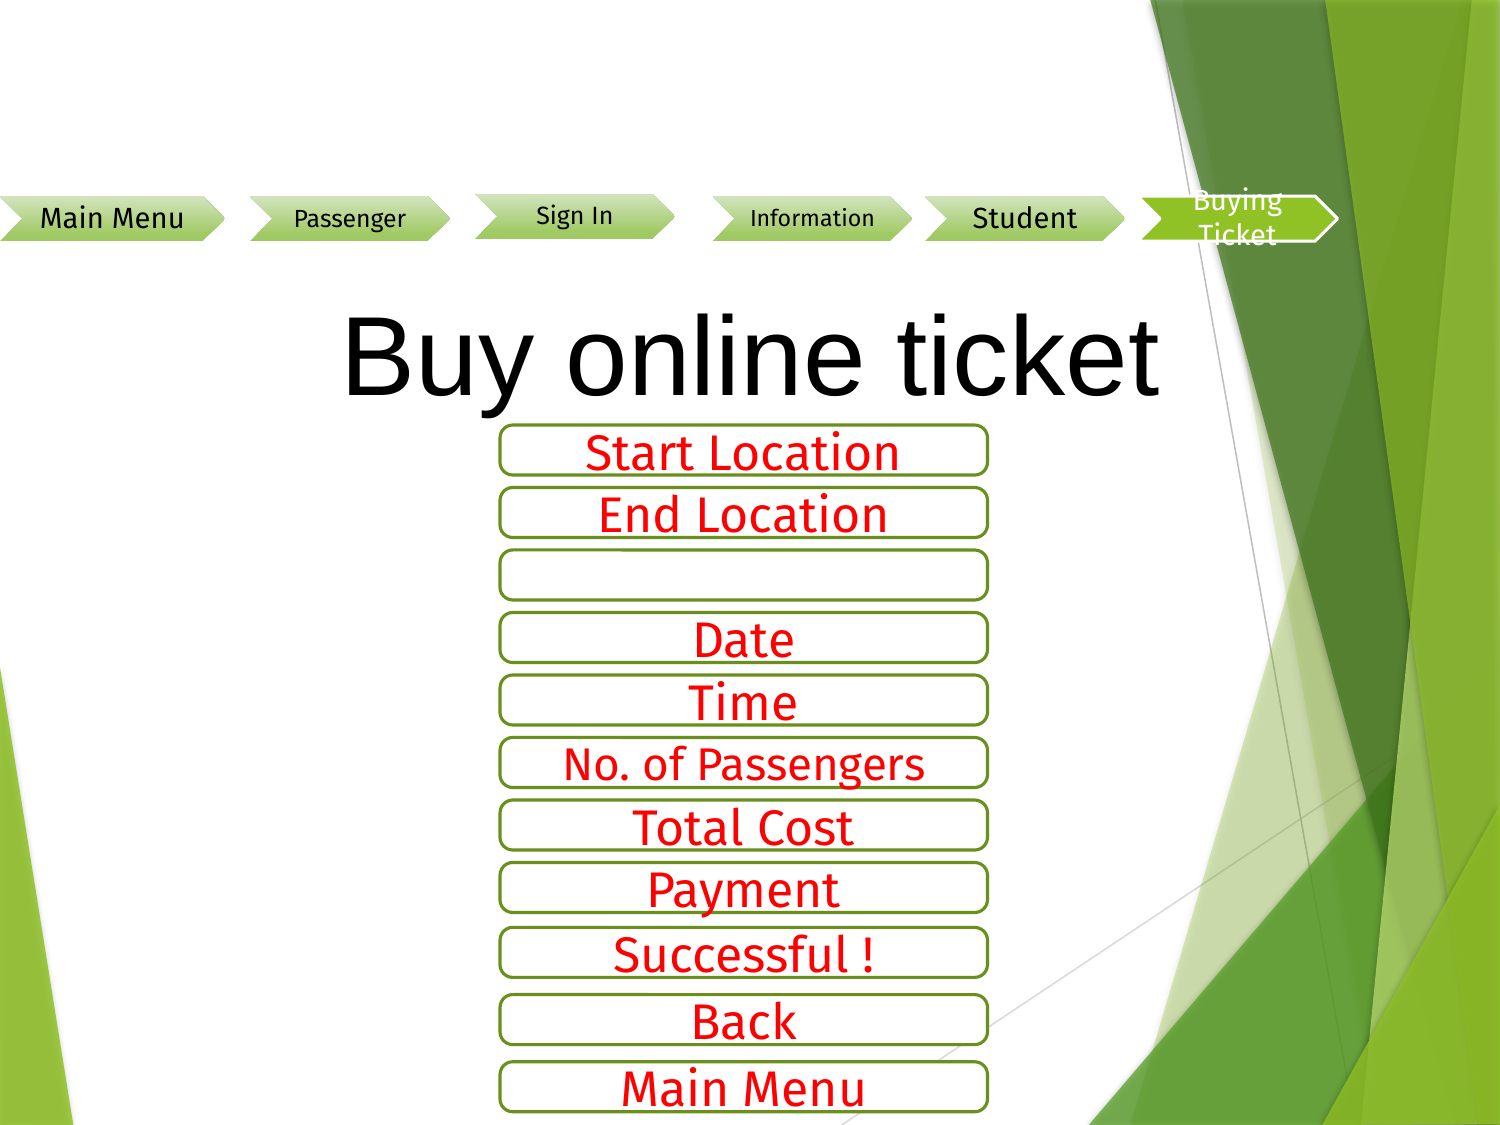

Sign In
Main Menu
Passenger
Information
Student
Buying Ticket
# Buy online ticket
Start Location
End Location

Date
Time
No. of Passengers
Total Cost
Payment
Successful !
Back
Main Menu